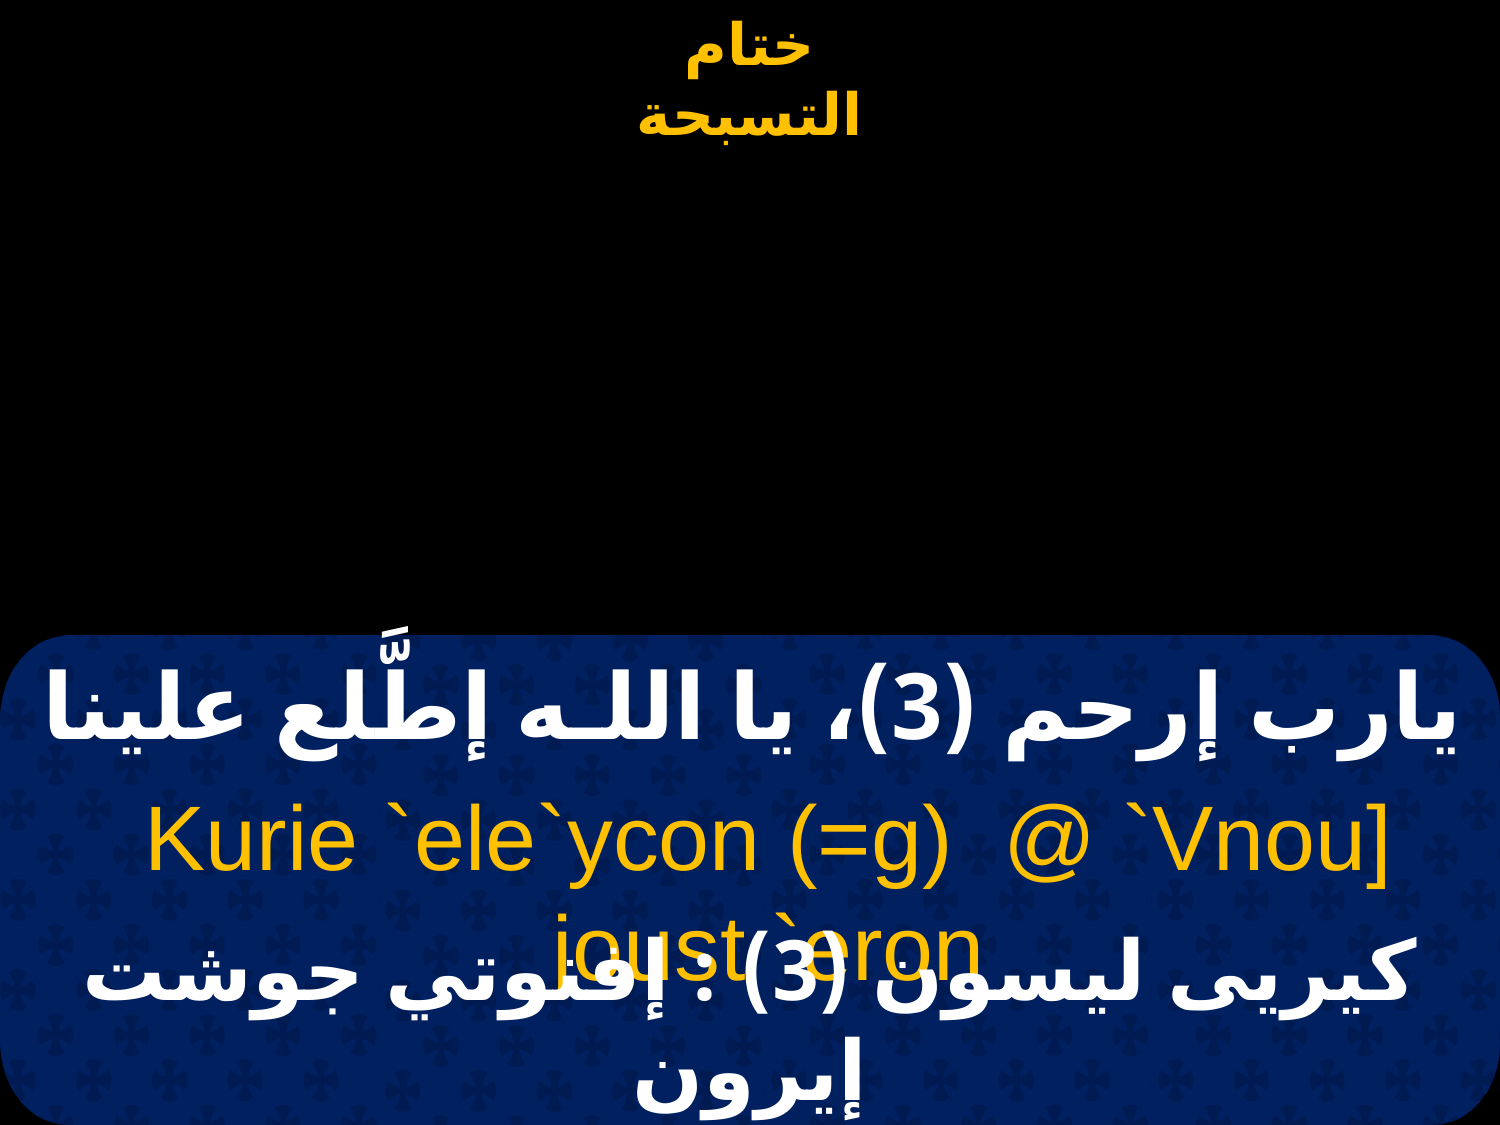

# يارب إرحم (3)، يا اللـه إطَّلع علينا
Kurie `ele`ycon (=g)  @ `Vnou] joust `eron
كيريى ليسون (3) : إفنوتي جوشت إيرون